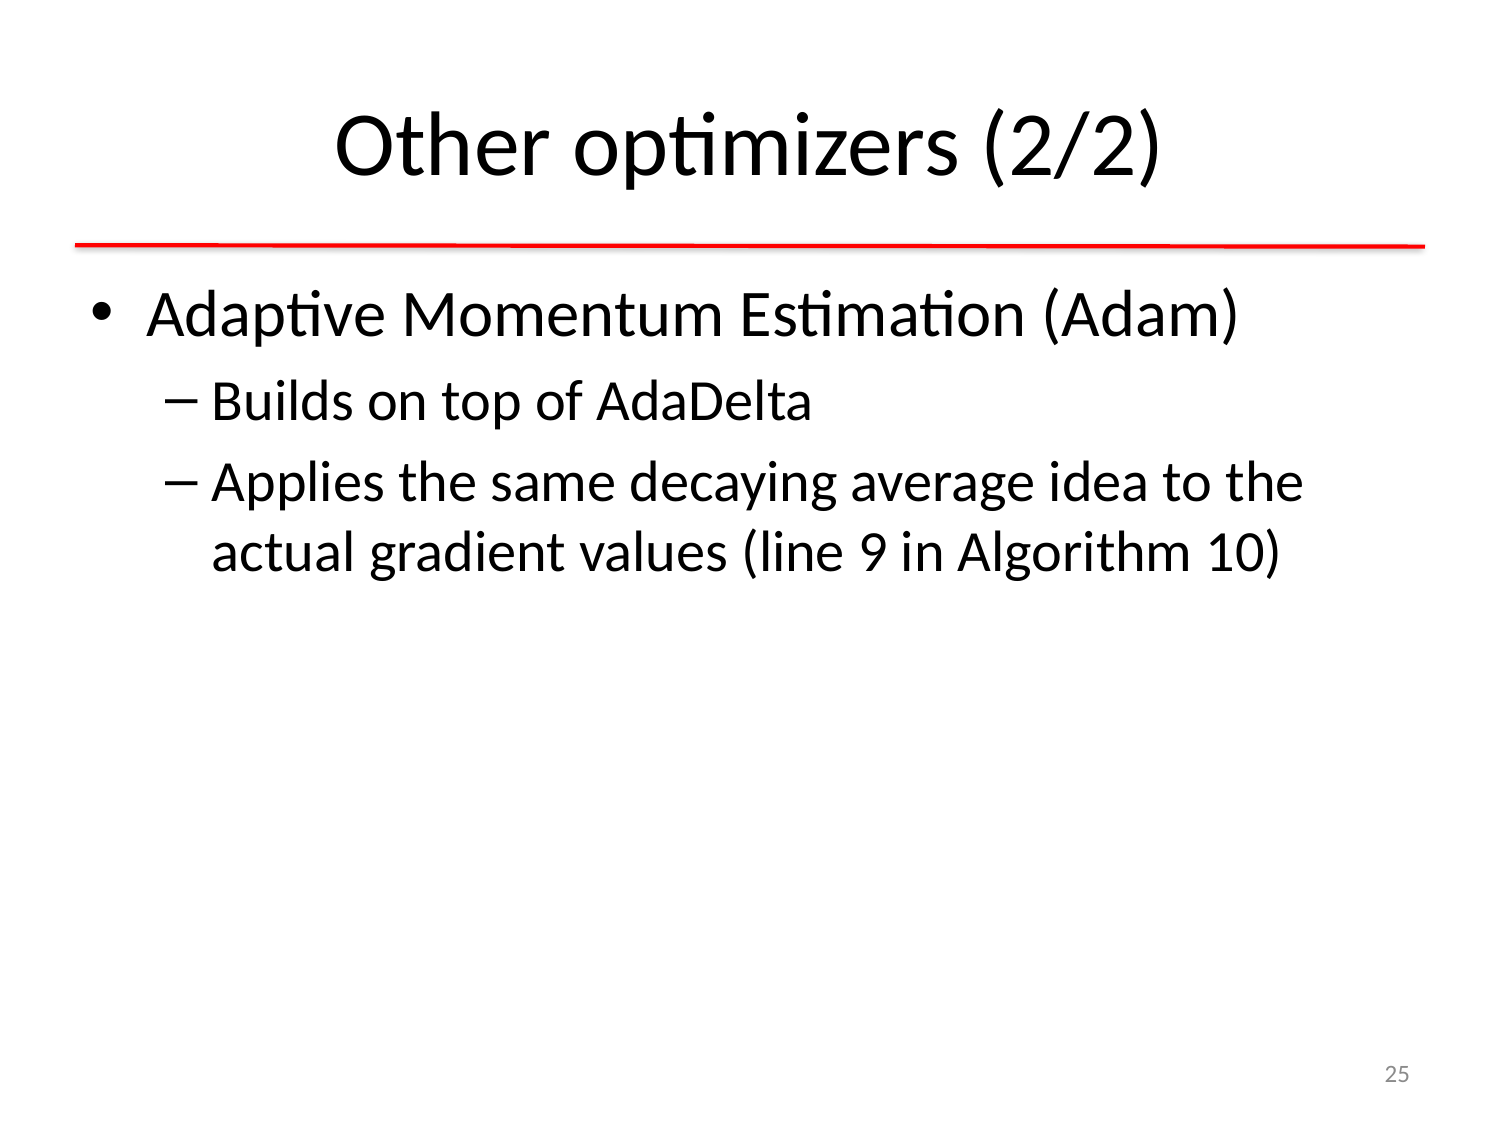

# Other optimizers (2/2)
Adaptive Momentum Estimation (Adam)
Builds on top of AdaDelta
Applies the same decaying average idea to the actual gradient values (line 9 in Algorithm 10)
25